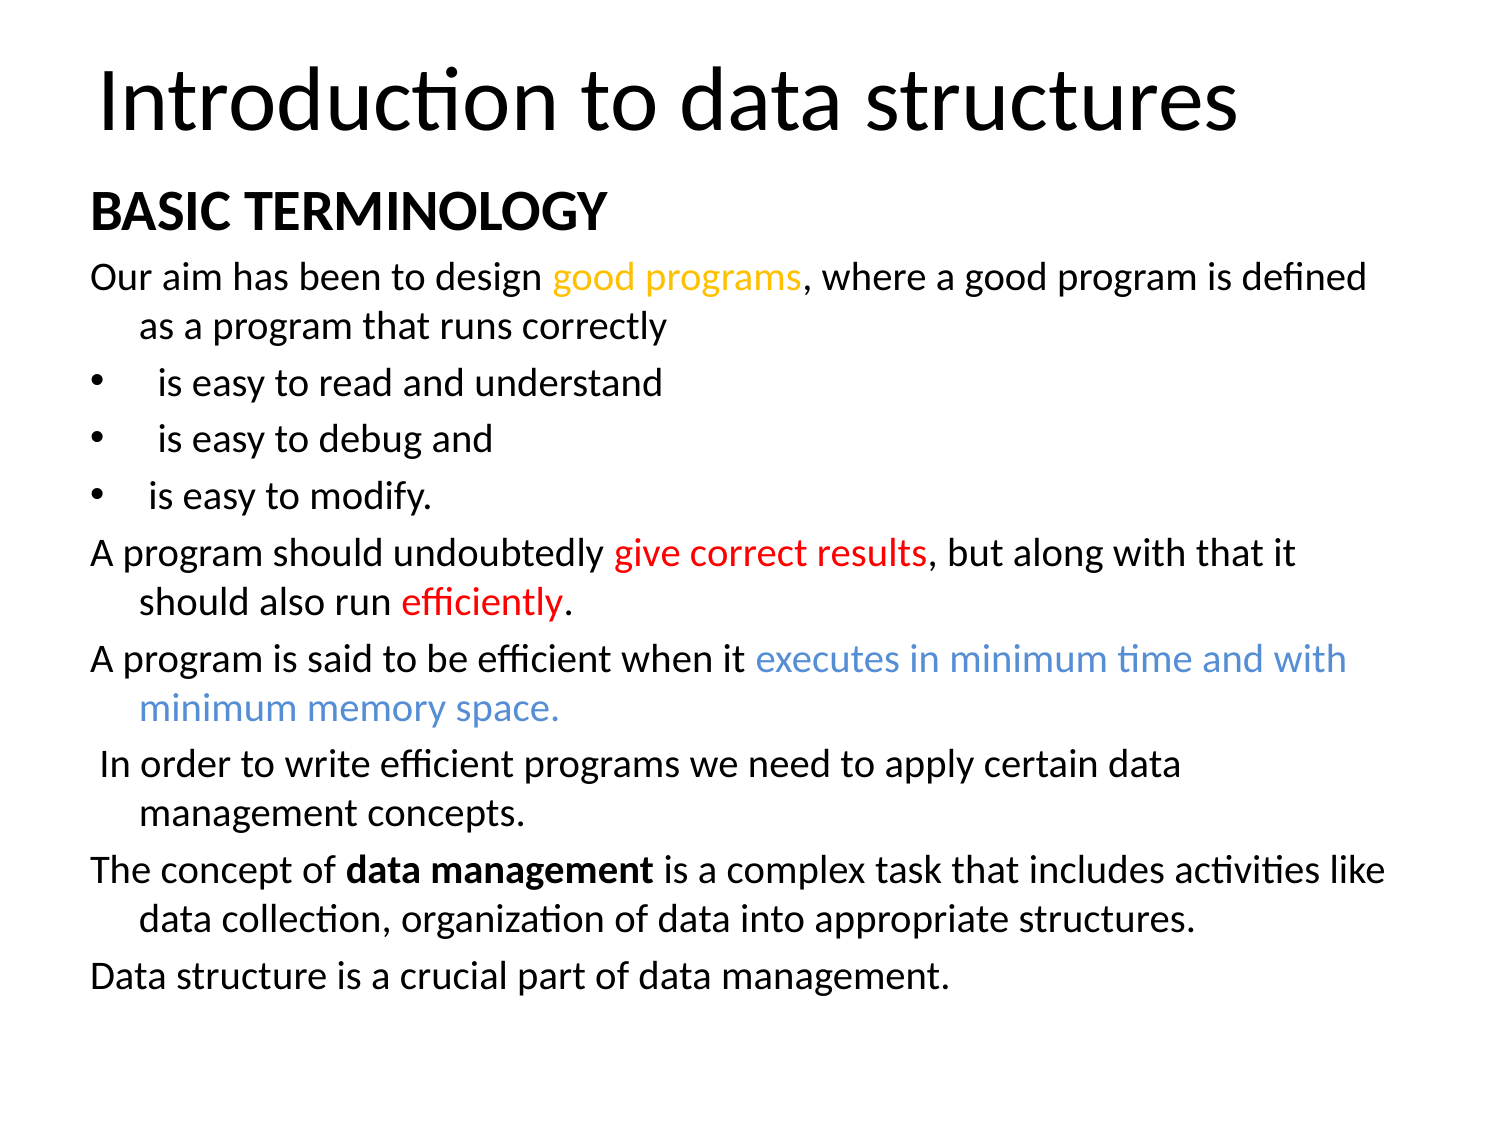

# Introduction to data structures
BASIC TERMINOLOGY
Our aim has been to design good programs, where a good program is defined as a program that runs correctly
  is easy to read and understand
  is easy to debug and
 is easy to modify.
A program should undoubtedly give correct results, but along with that it should also run efficiently.
A program is said to be efficient when it executes in minimum time and with minimum memory space.
 In order to write efficient programs we need to apply certain data management concepts.
The concept of data management is a complex task that includes activities like data collection, organization of data into appropriate structures.
Data structure is a crucial part of data management.